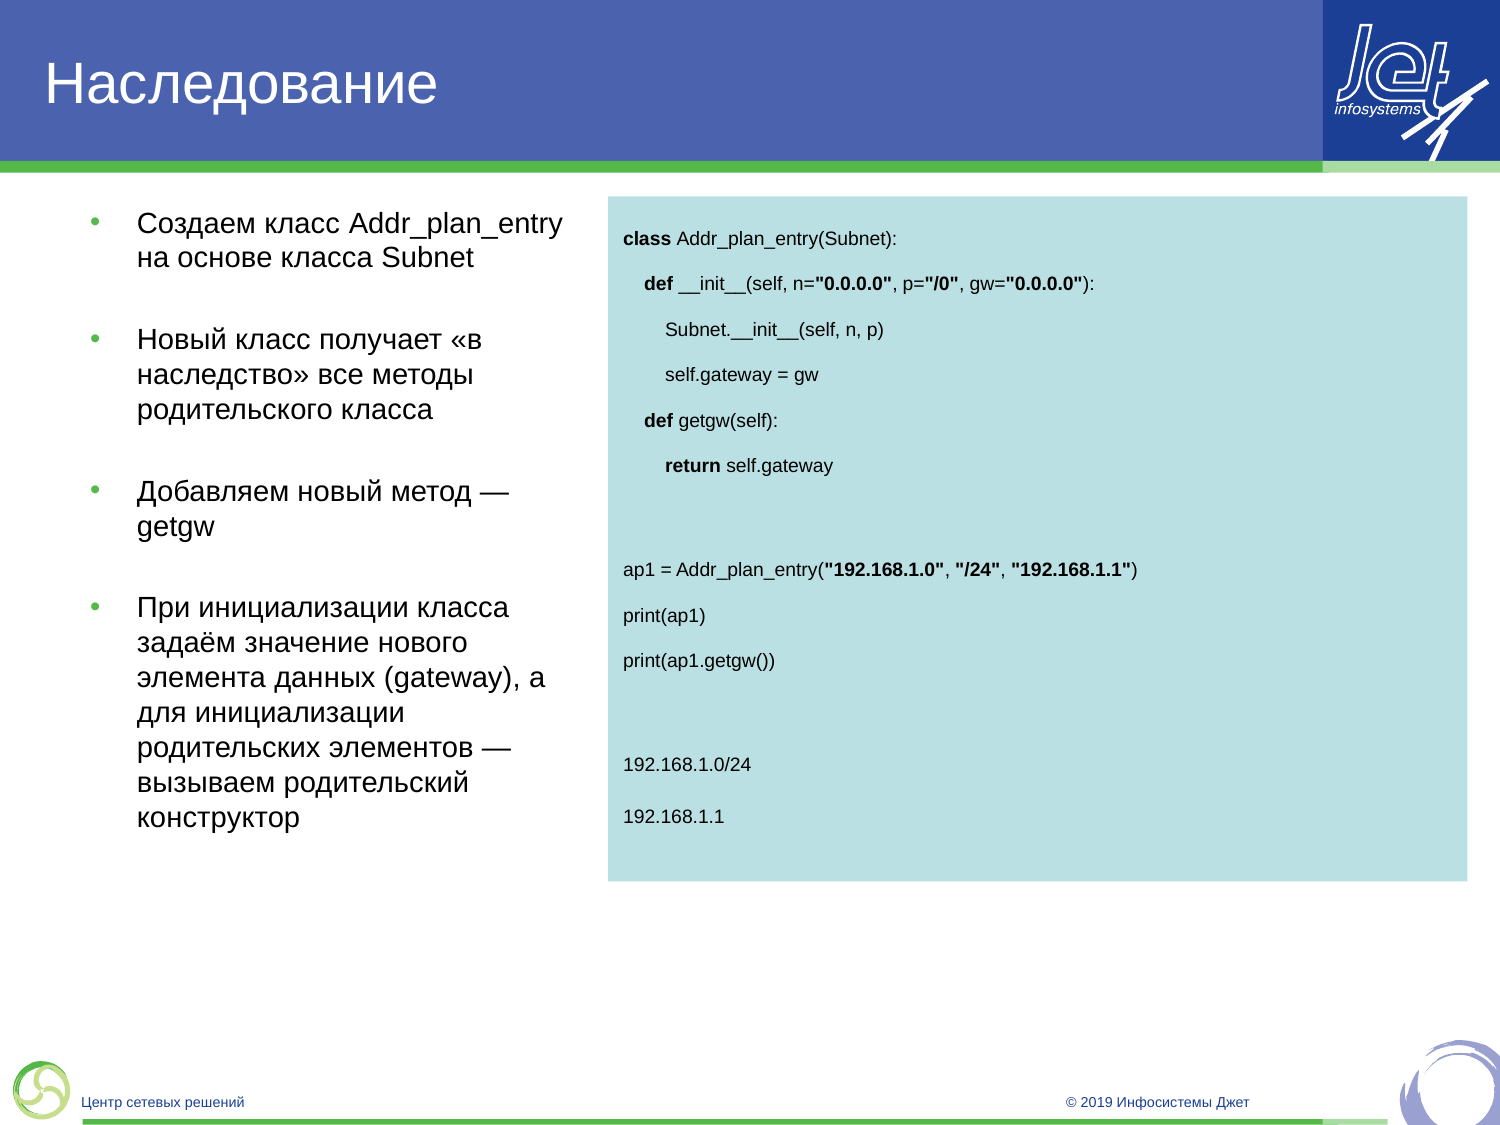

# Наследование
Создаем класс Addr_plan_entry на основе класса Subnet

Новый класс получает «в наследство» все методы родительского класса

Добавляем новый метод — getgw

При инициализации класса задаём значение нового элемента данных (gateway), а для инициализации родительских элементов — вызываем родительский конструктор

class Addr_plan_entry(Subnet):
    def __init__(self, n="0.0.0.0", p="/0", gw="0.0.0.0"):
        Subnet.__init__(self, n, p)
        self.gateway = gw
    def getgw(self):
        return self.gateway

ap1 = Addr_plan_entry("192.168.1.0", "/24", "192.168.1.1")
print(ap1)
print(ap1.getgw())

192.168.1.0/24
192.168.1.1